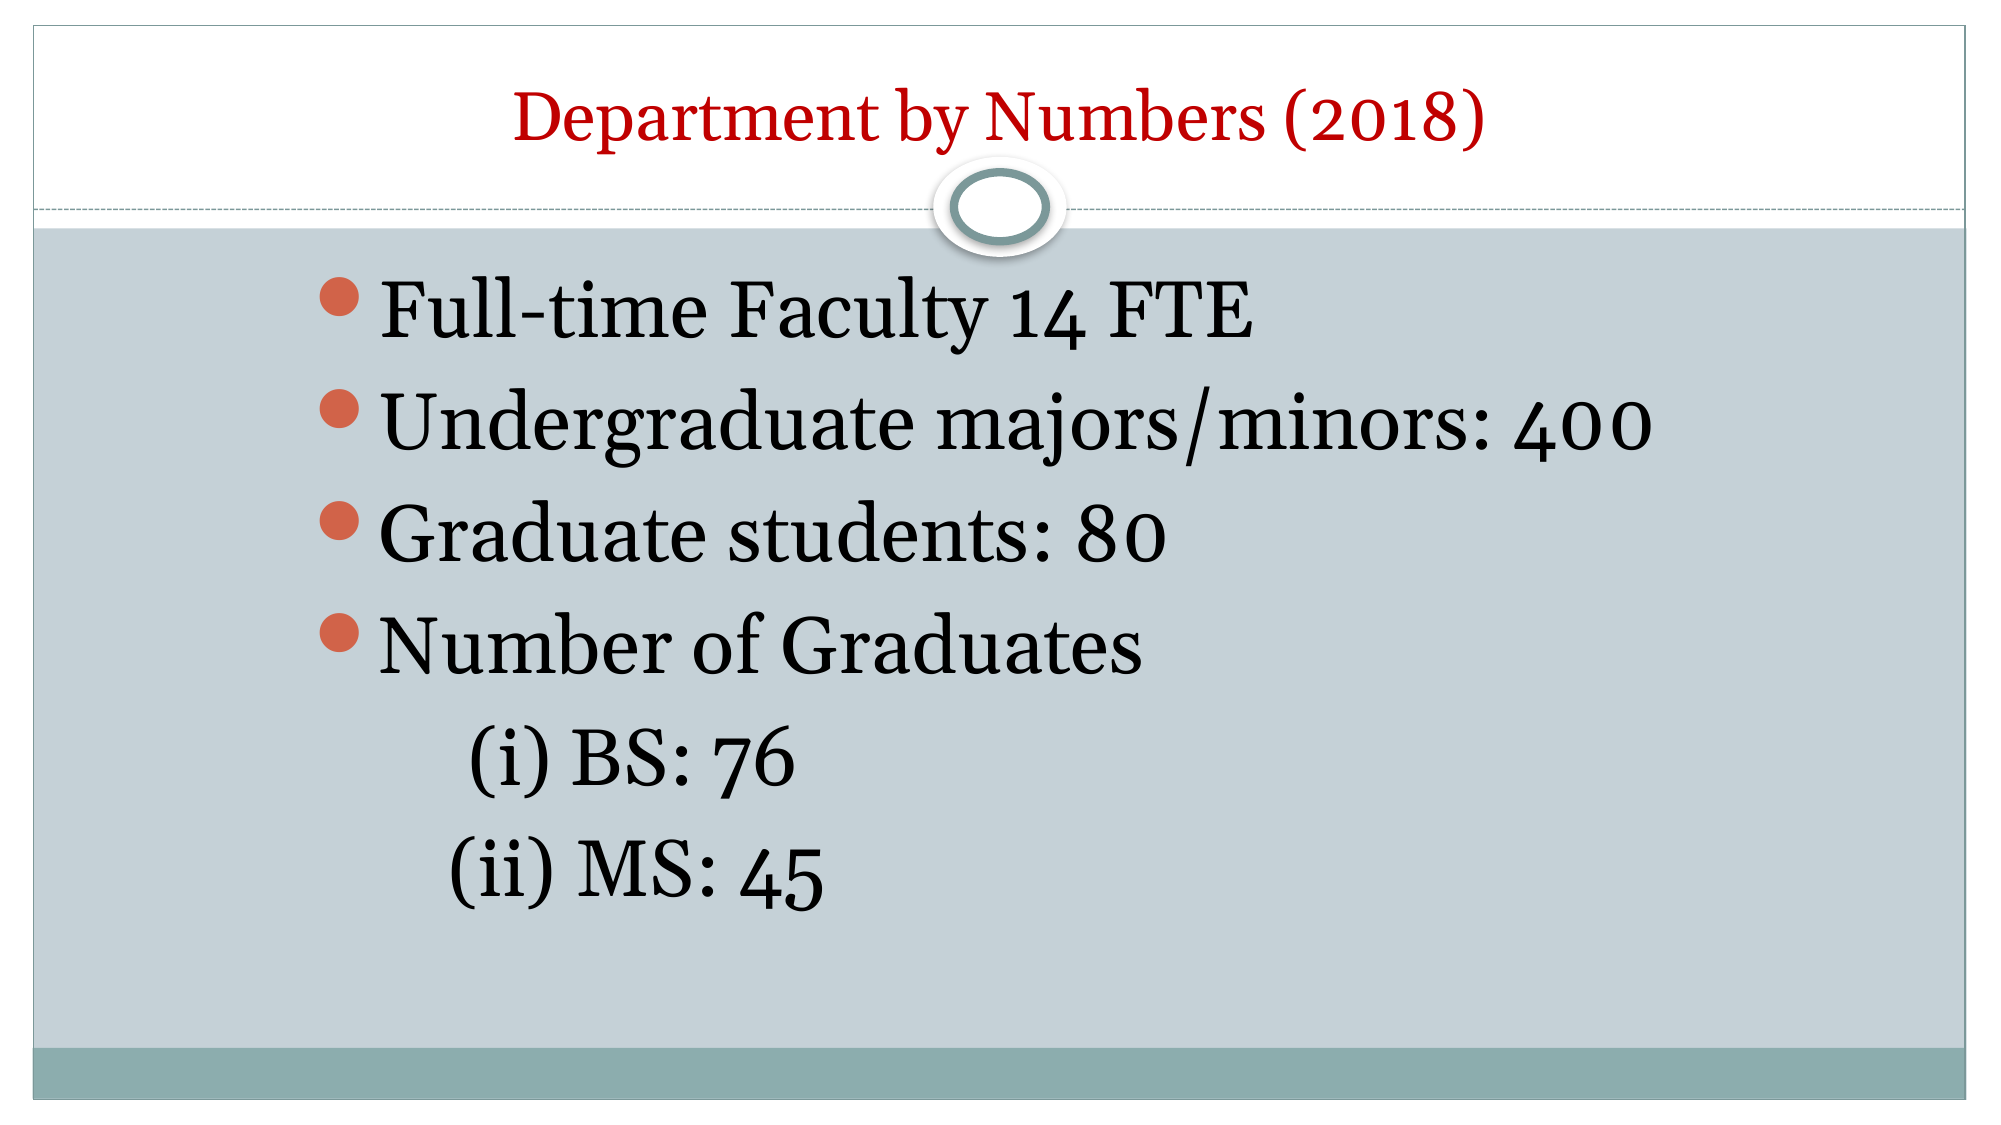

# Department by Numbers (2018)
Full-time Faculty 14 FTE
Undergraduate majors/minors: 400
Graduate students: 80
Number of Graduates
        (i) BS: 76
       (ii) MS: 45